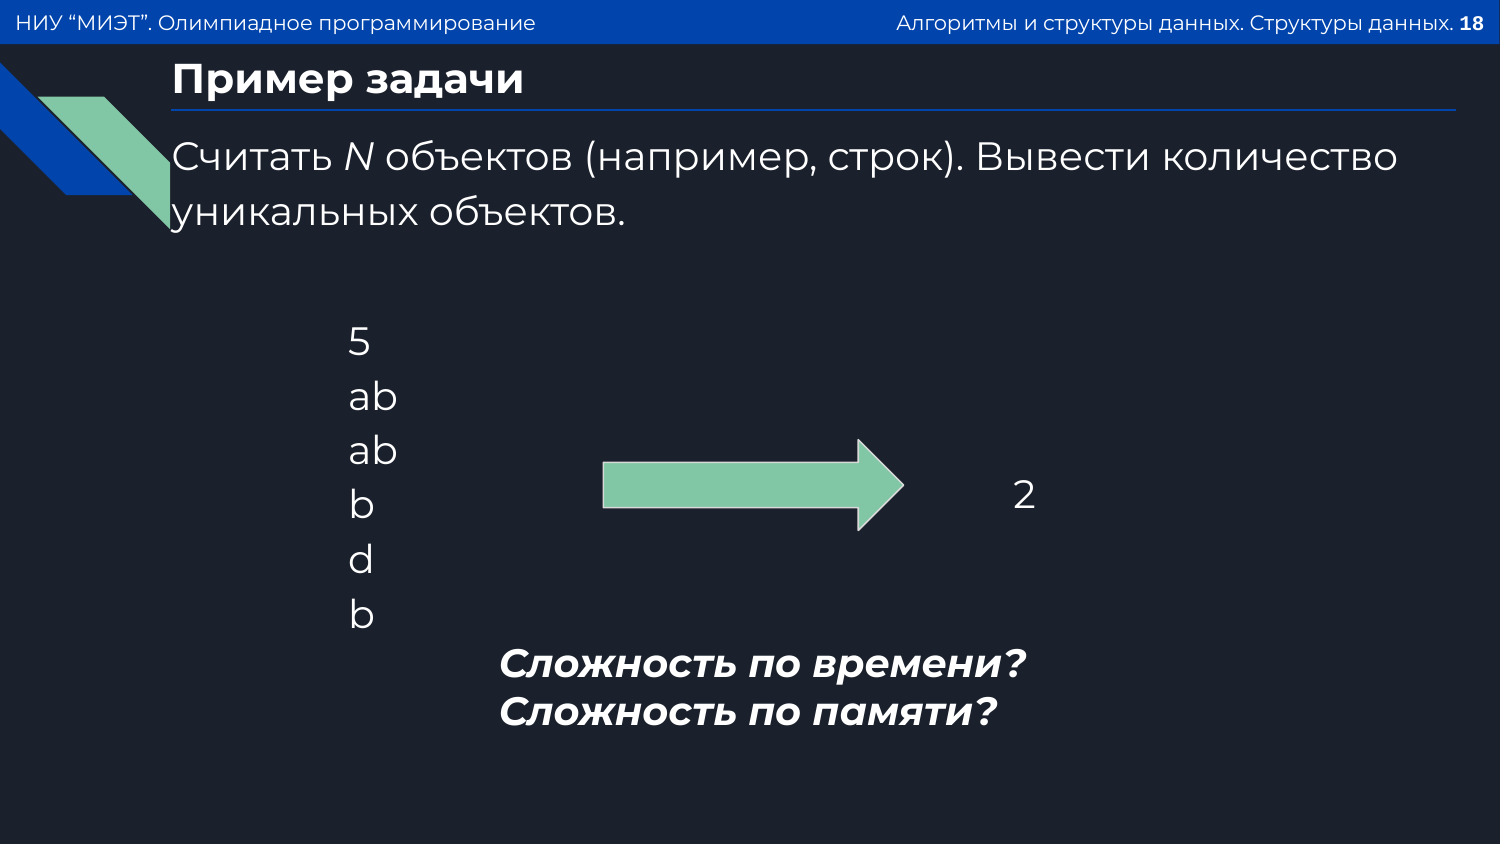

# Пример задачи
Считать N объектов (например, строк). Вывести количество уникальных объектов.

5
ab
ab
b
d
b

2

Сложность по времени?
Сложность по памяти?